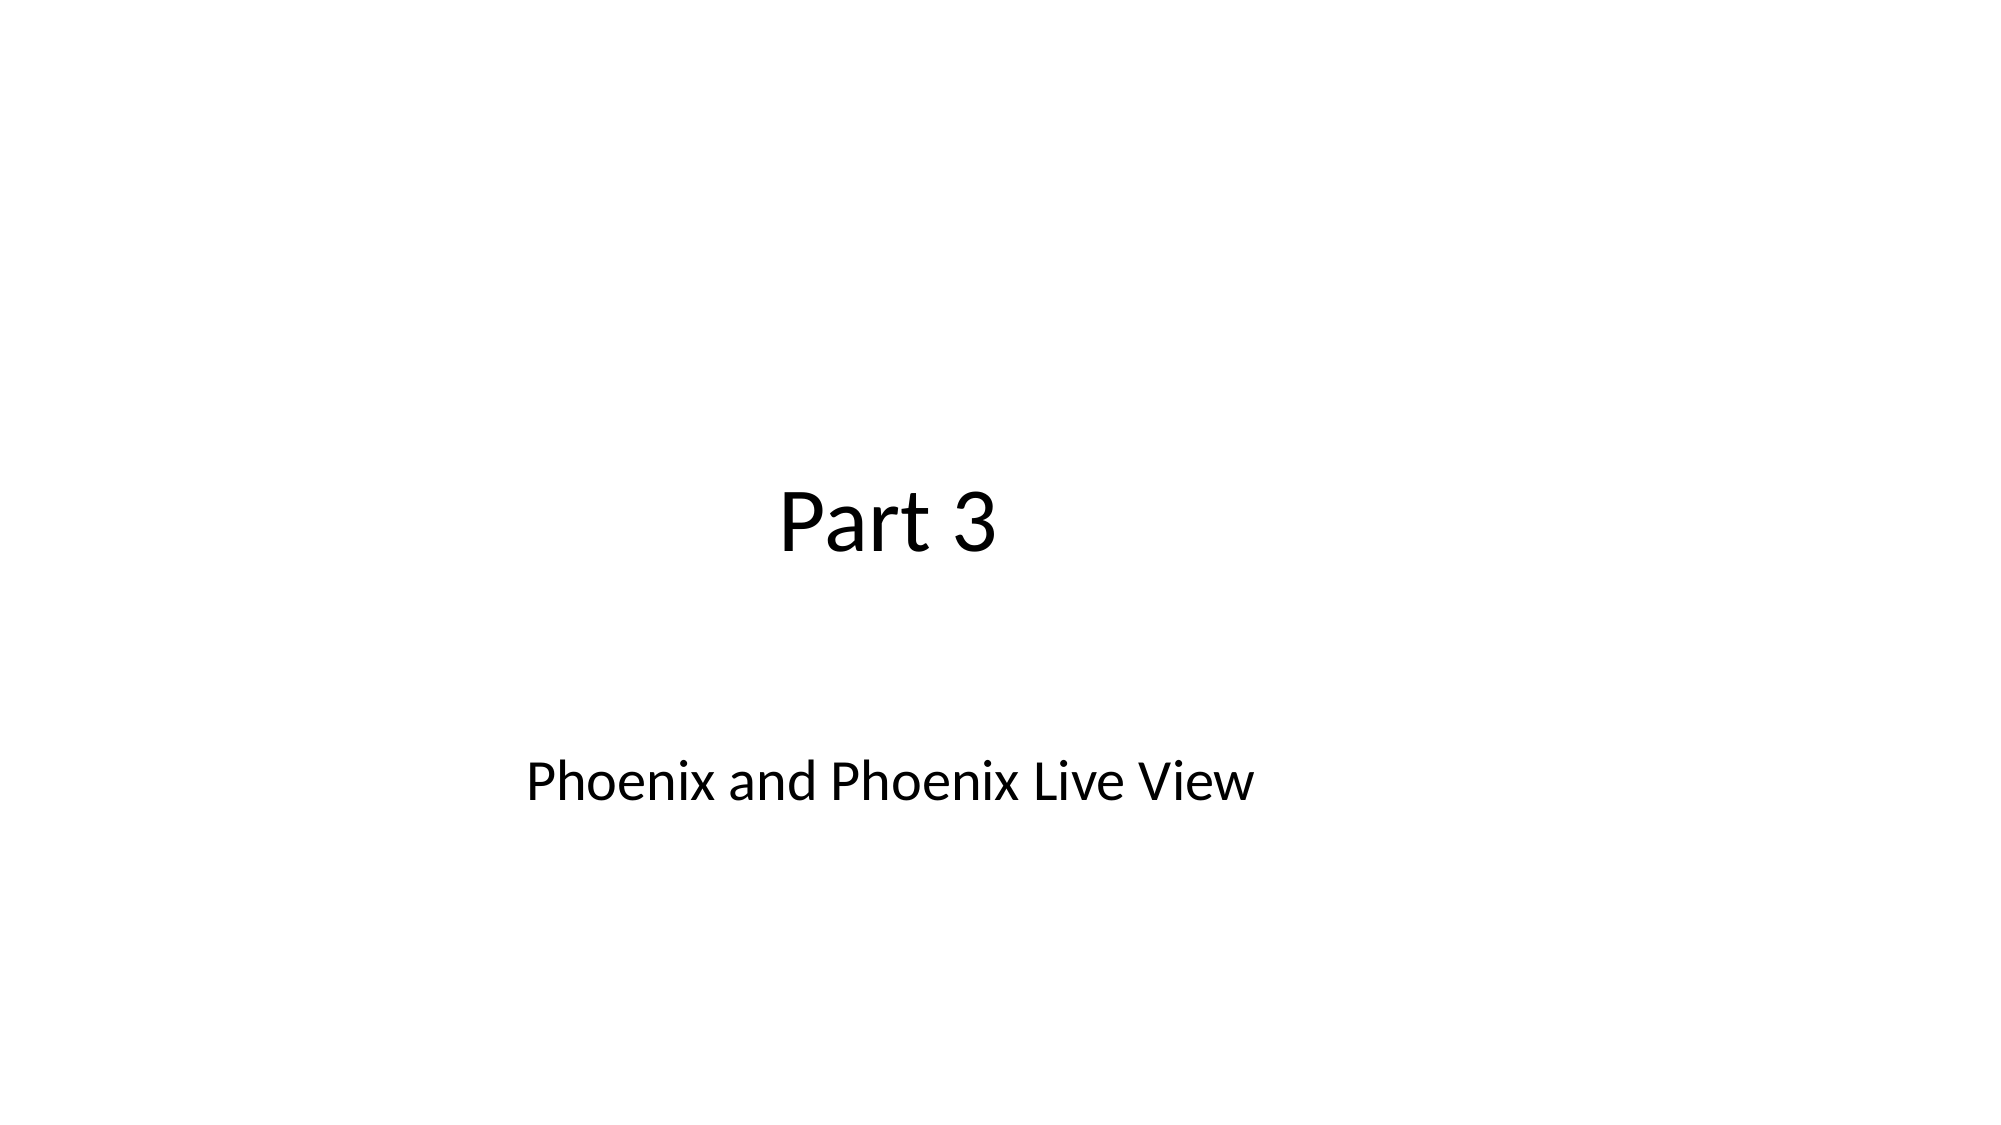

# Part 3
Phoenix and Phoenix Live View